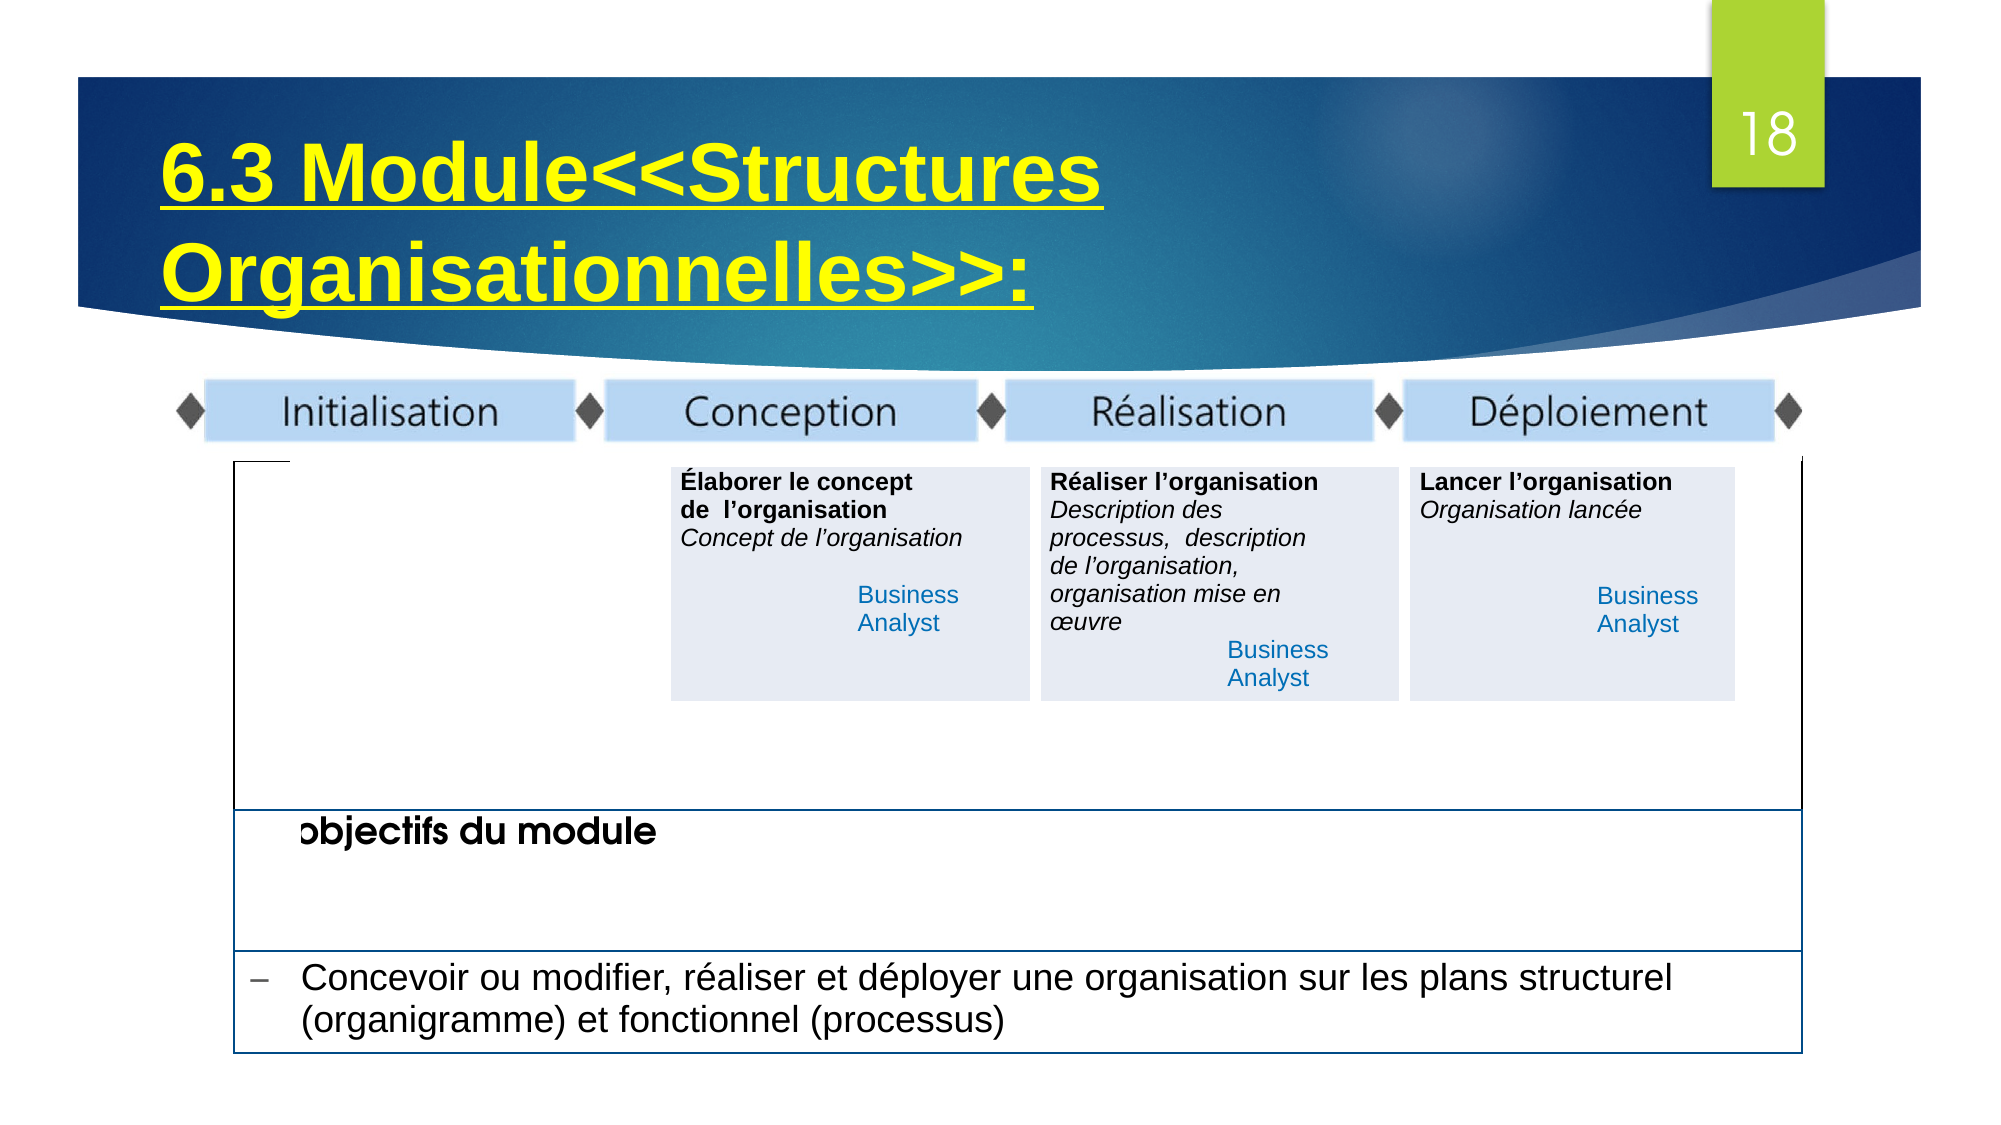

18
# 6.3 Module<<Structures Organisationnelles>>:

|  |  | Élaborer le concept de l’organisation Concept de l’organisation Business Analyst | Réaliser l’organisation Description des processus, description de l’organisation, organisation mise en œuvre Business Analyst | Lancer l’organisation Organisation lancée Business Analyst |  |
| --- | --- | --- | --- | --- | --- |
|  |  |  |  |  |  |
|  |  |  |  |  |  |
|  | objectifs du module |  |  |  |  |
| Concevoir ou modifier, réaliser et déployer une organisation sur les plans structurel (organigramme) et fonctionnel (processus) |  |  |  |  |  |